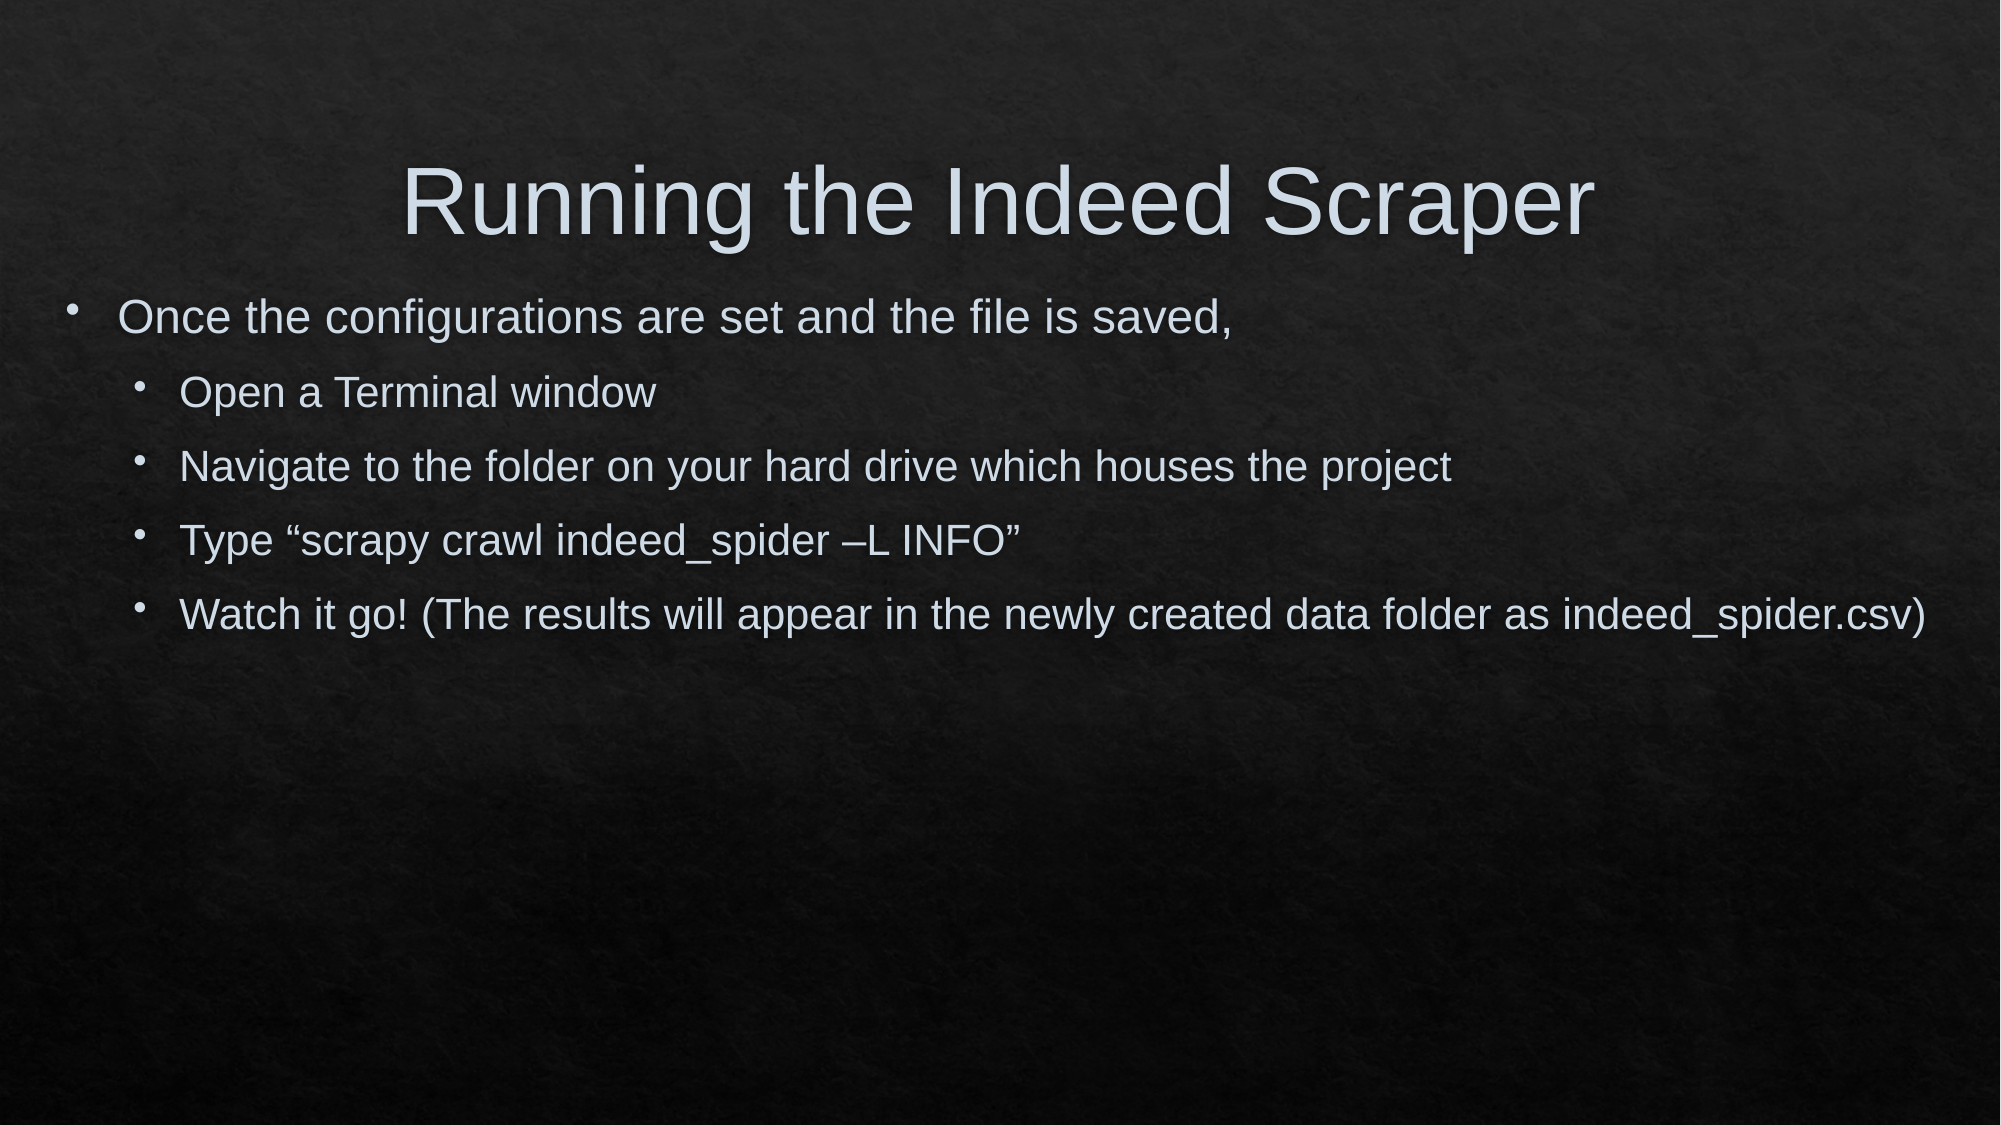

# Running the Indeed Scraper
Once the configurations are set and the file is saved,
Open a Terminal window
Navigate to the folder on your hard drive which houses the project
Type “scrapy crawl indeed_spider –L INFO”
Watch it go! (The results will appear in the newly created data folder as indeed_spider.csv)